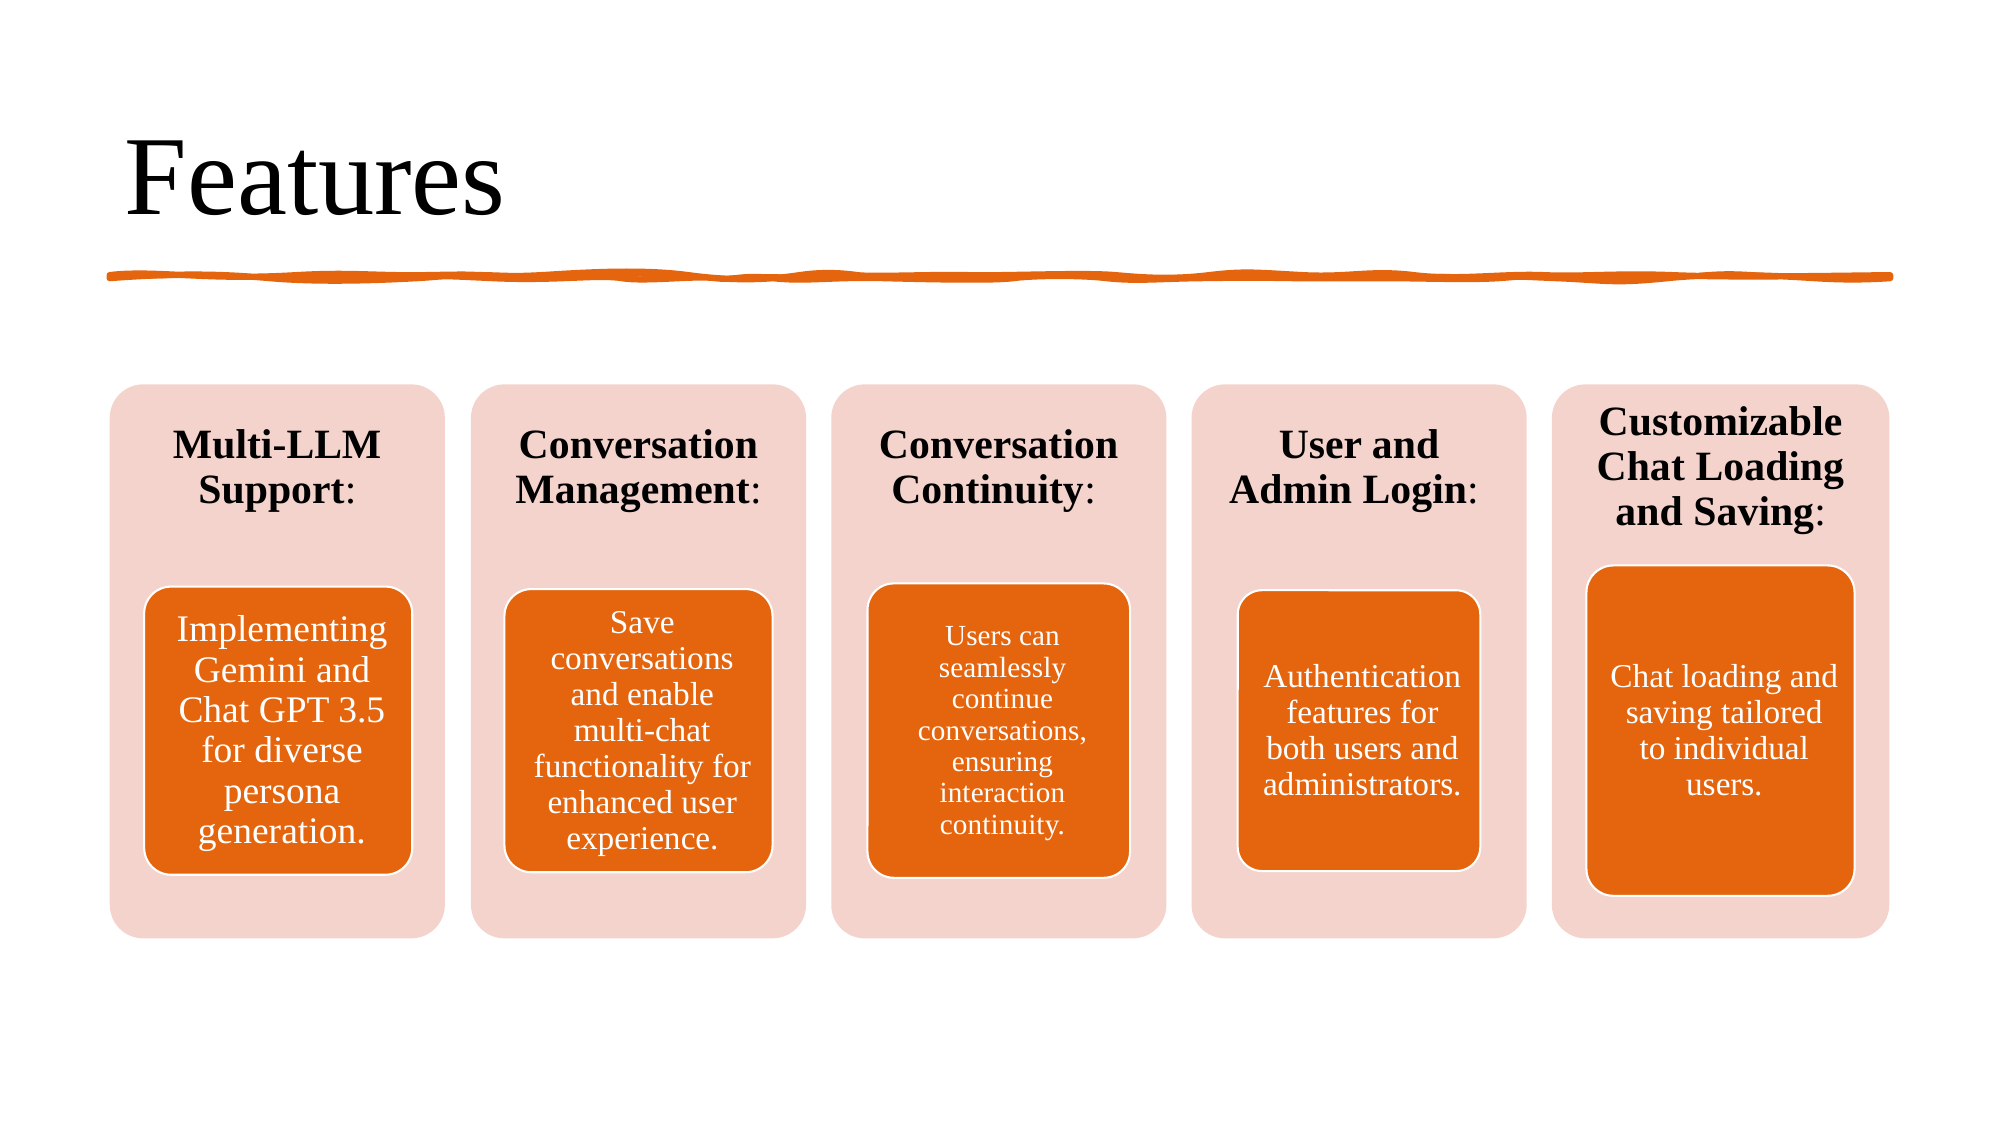

# Features

Multi-LLM Support:
Implementing Gemini and Chat GPT 3.5 for diverse persona generation.
Conversation Management:
Save conversations and enable multi-chat functionality for enhanced user experience.
Conversation Continuity:
Users can seamlessly continue conversations, ensuring interaction continuity.
User and Admin Login:
Authentication features for both users and administrators.
Customizable Chat Loading and Saving:
Chat loading and saving tailored to individual users.